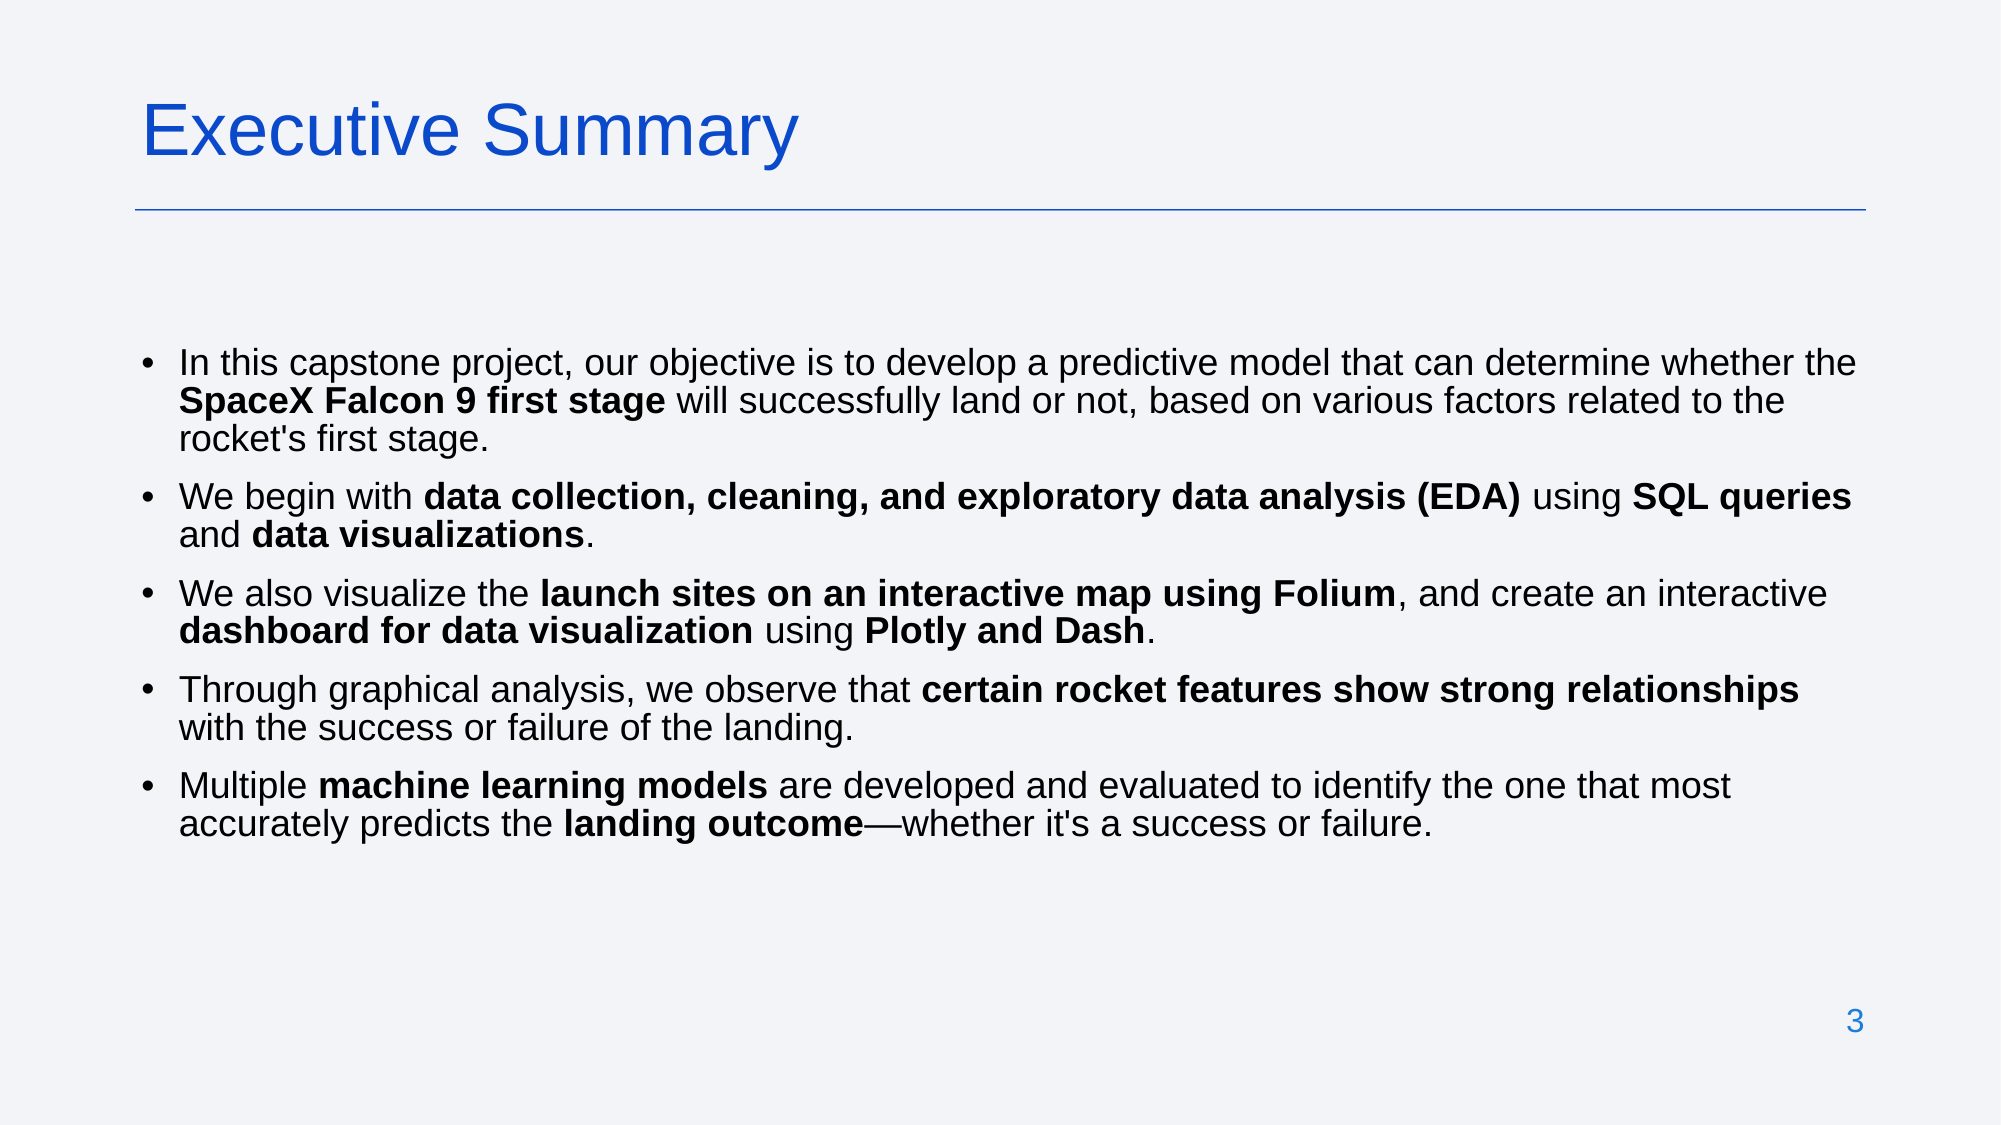

Executive Summary
In this capstone project, our objective is to develop a predictive model that can determine whether the SpaceX Falcon 9 first stage will successfully land or not, based on various factors related to the rocket's first stage.
We begin with data collection, cleaning, and exploratory data analysis (EDA) using SQL queries and data visualizations.
We also visualize the launch sites on an interactive map using Folium, and create an interactive dashboard for data visualization using Plotly and Dash.
Through graphical analysis, we observe that certain rocket features show strong relationships with the success or failure of the landing.
Multiple machine learning models are developed and evaluated to identify the one that most accurately predicts the landing outcome—whether it's a success or failure.
3